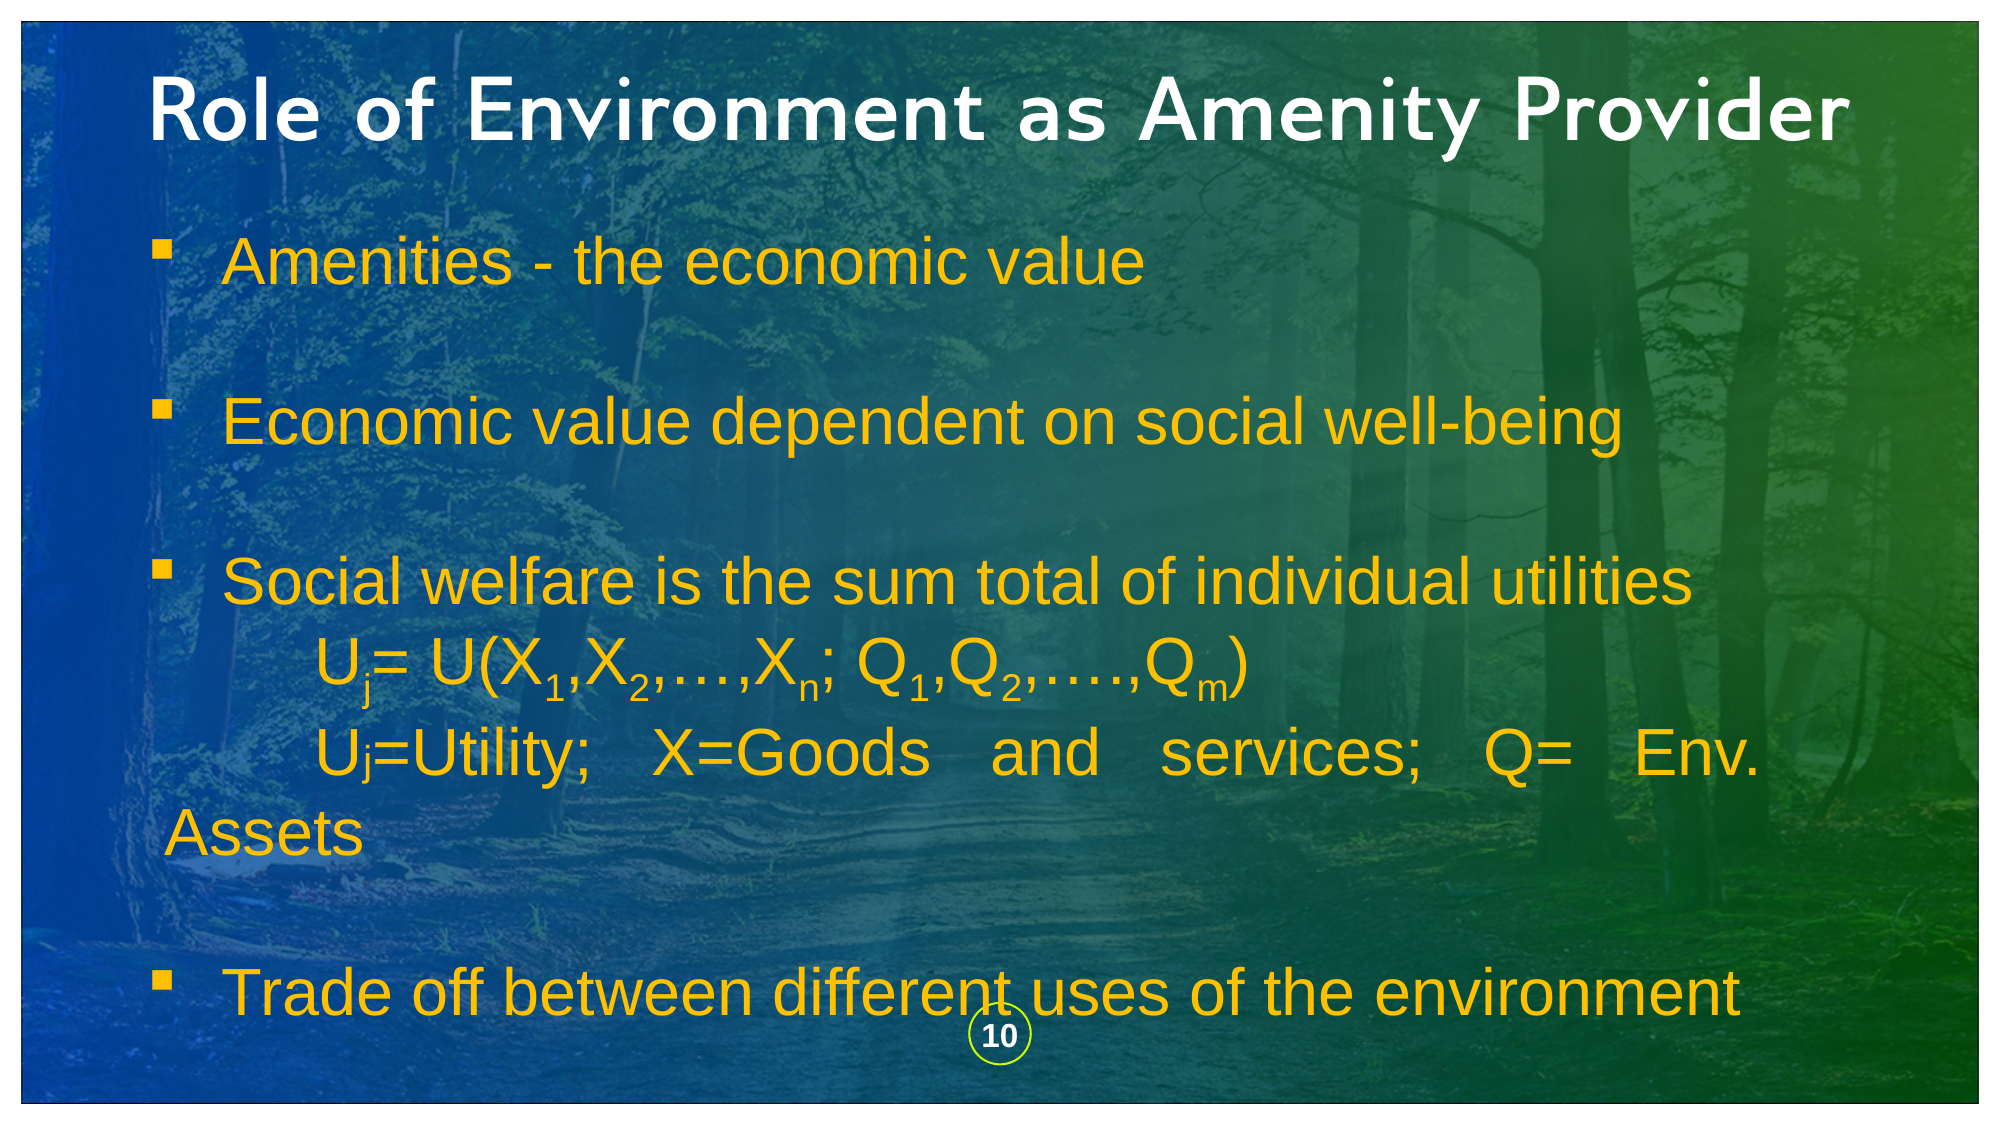

Role of Environment as Amenity Provider
Amenities - the economic value

Economic value dependent on social well-being

Social welfare is the sum total of individual utilities
	Uj= U(X1,X2,…,Xn; Q1,Q2,….,Qm)
	Uj=Utility; X=Goods and services; Q= Env. Assets

Trade off between different uses of the environment

10